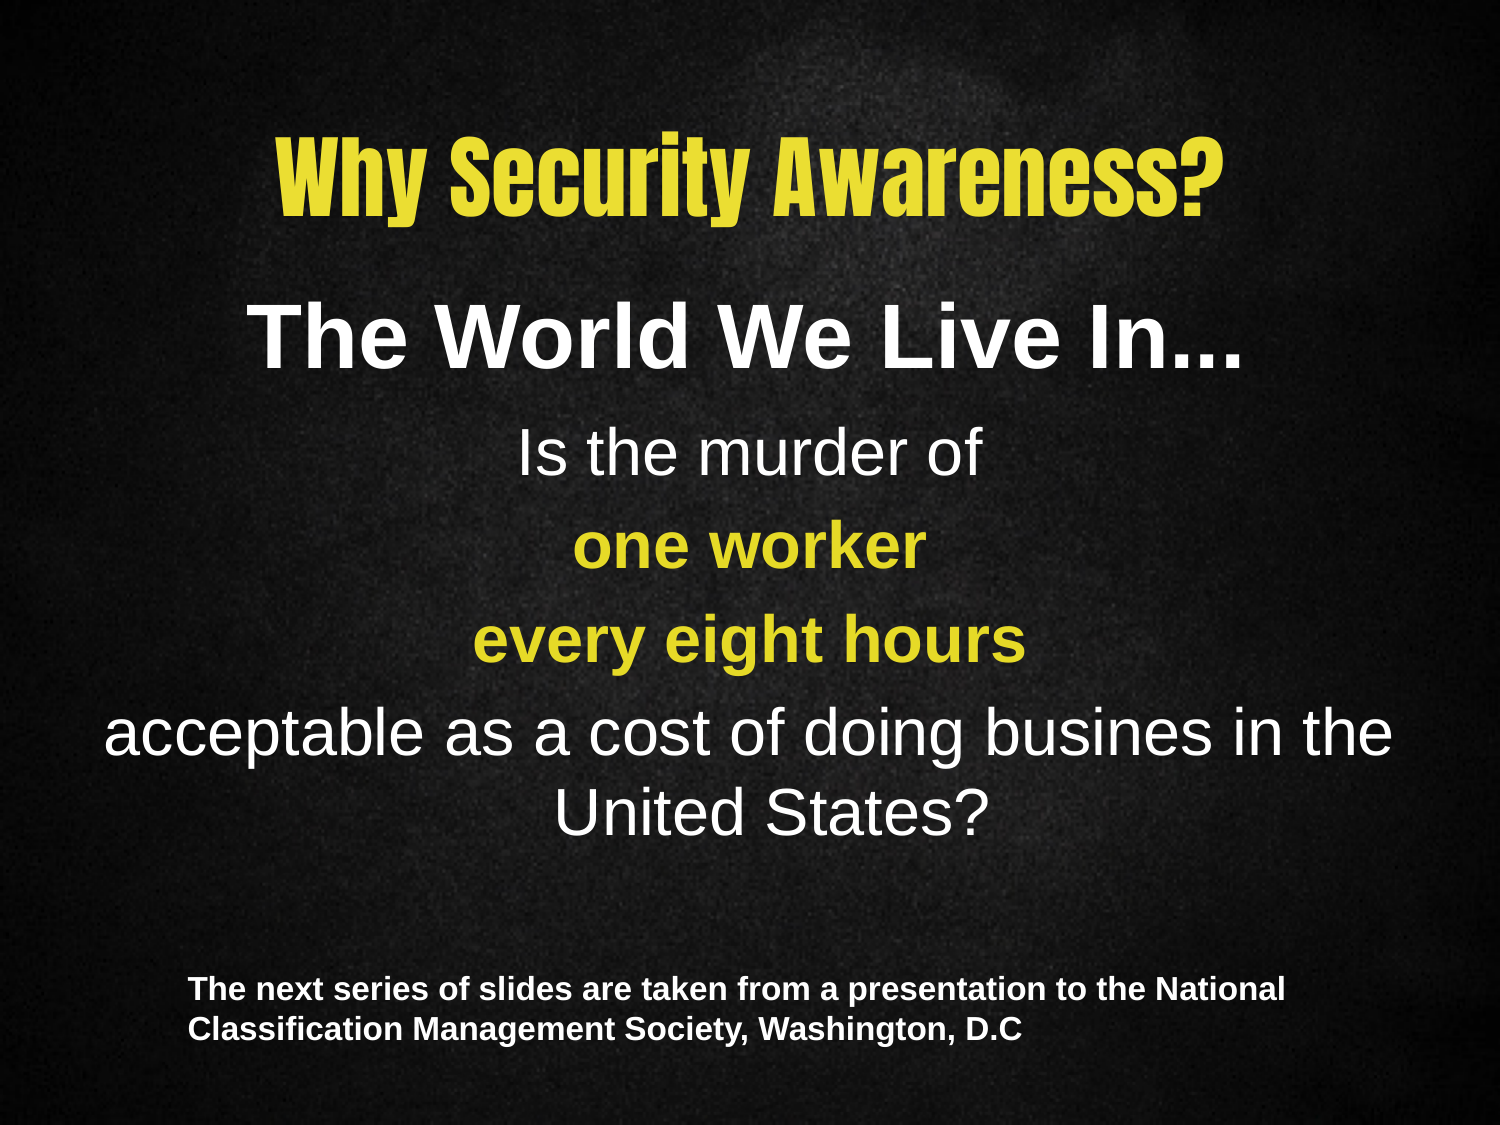

Why Security Awareness?
The World We Live In...
Is the murder of
one worker
every eight hours
acceptable as a cost of doing busines in the United States?

The next series of slides are taken from a presentation to the National Classification Management Society, Washington, D.C